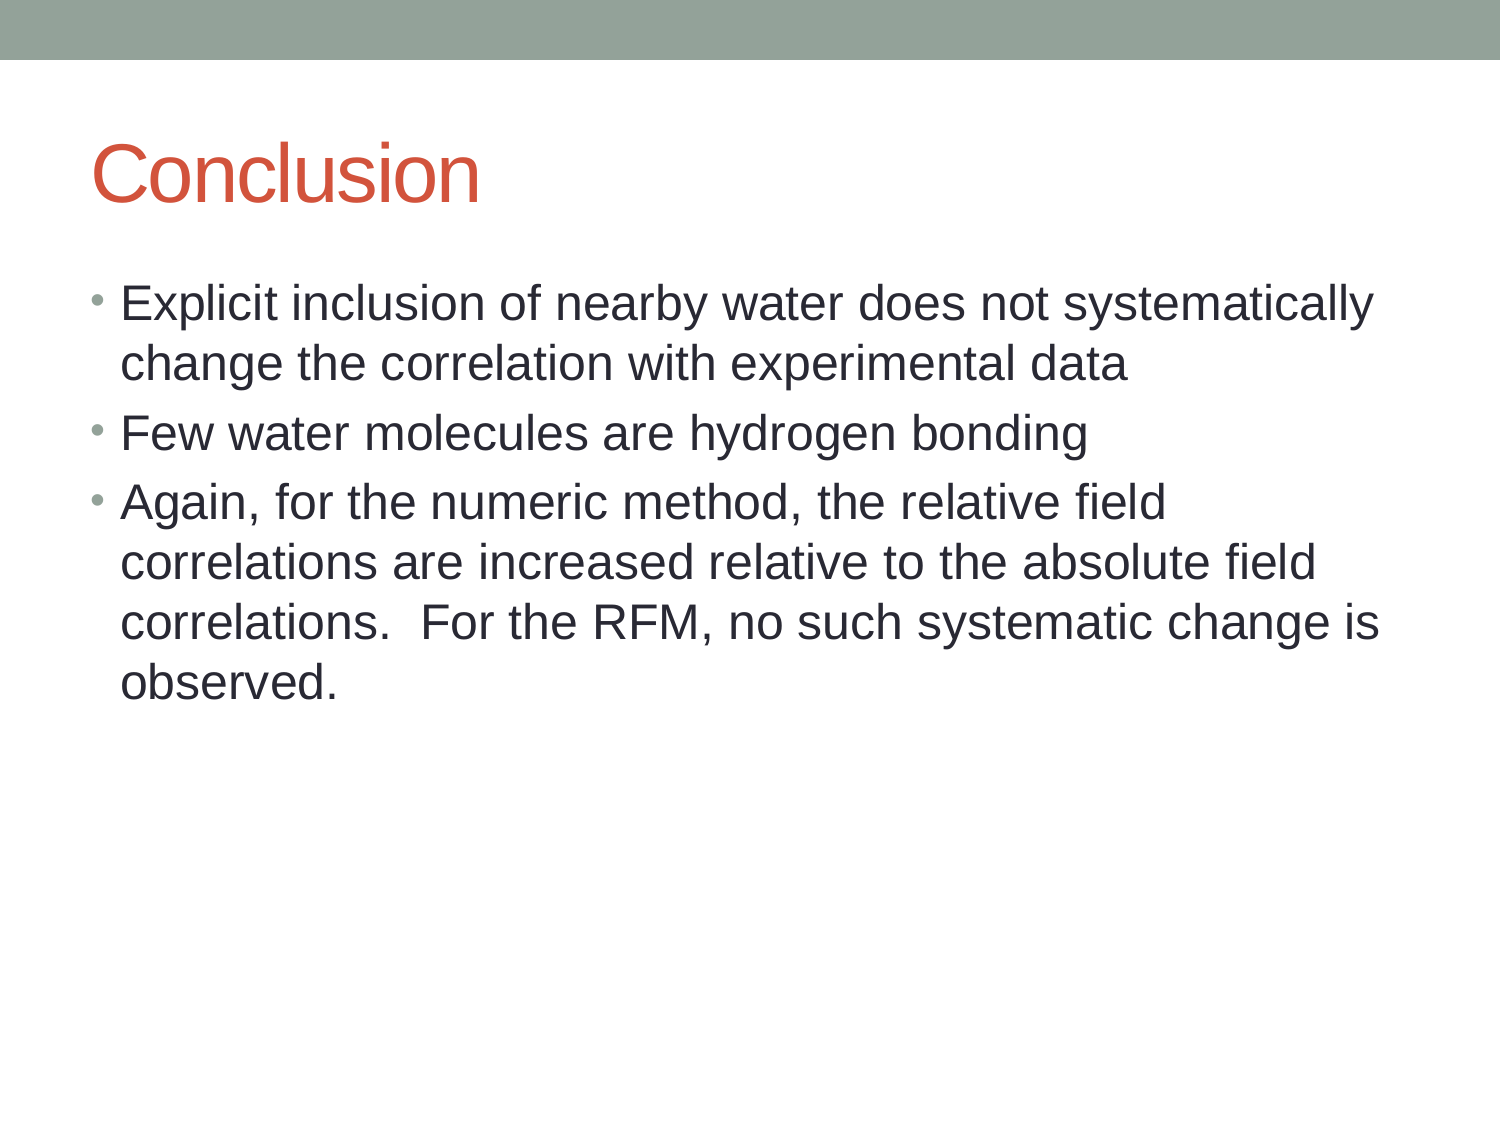

# Conclusion
Explicit inclusion of nearby water does not systematically change the correlation with experimental data
Few water molecules are hydrogen bonding
Again, for the numeric method, the relative field correlations are increased relative to the absolute field correlations.  For the RFM, no such systematic change is observed.